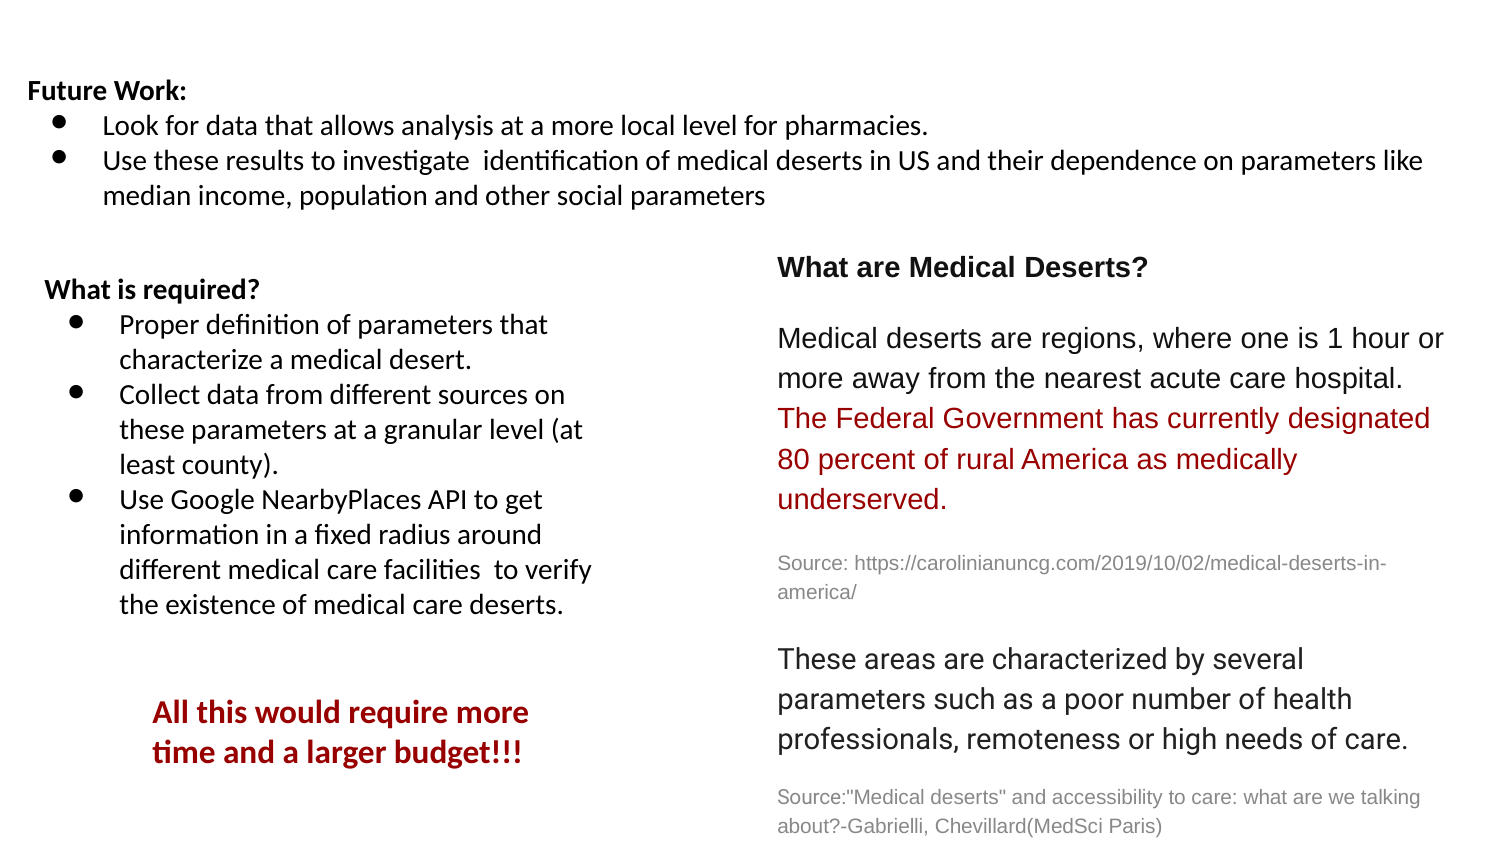

Future Work:
Look for data that allows analysis at a more local level for pharmacies.
Use these results to investigate  identification of medical deserts in US and their dependence on parameters like median income, population and other social parameters
What are Medical Deserts?
Medical deserts are regions, where one is 1 hour or more away from the nearest acute care hospital. The Federal Government has currently designated 80 percent of rural America as medically underserved.
Source: https://carolinianuncg.com/2019/10/02/medical-deserts-in-america/
These areas are characterized by several parameters such as a poor number of health professionals, remoteness or high needs of care.
Source:"Medical deserts" and accessibility to care: what are we talking about?-Gabrielli, Chevillard(MedSci Paris)
What is required?
Proper definition of parameters that characterize a medical desert.
Collect data from different sources on these parameters at a granular level (at least county).
Use Google NearbyPlaces API to get information in a fixed radius around different medical care facilities  to verify the existence of medical care deserts.
All this would require more time and a larger budget!!!